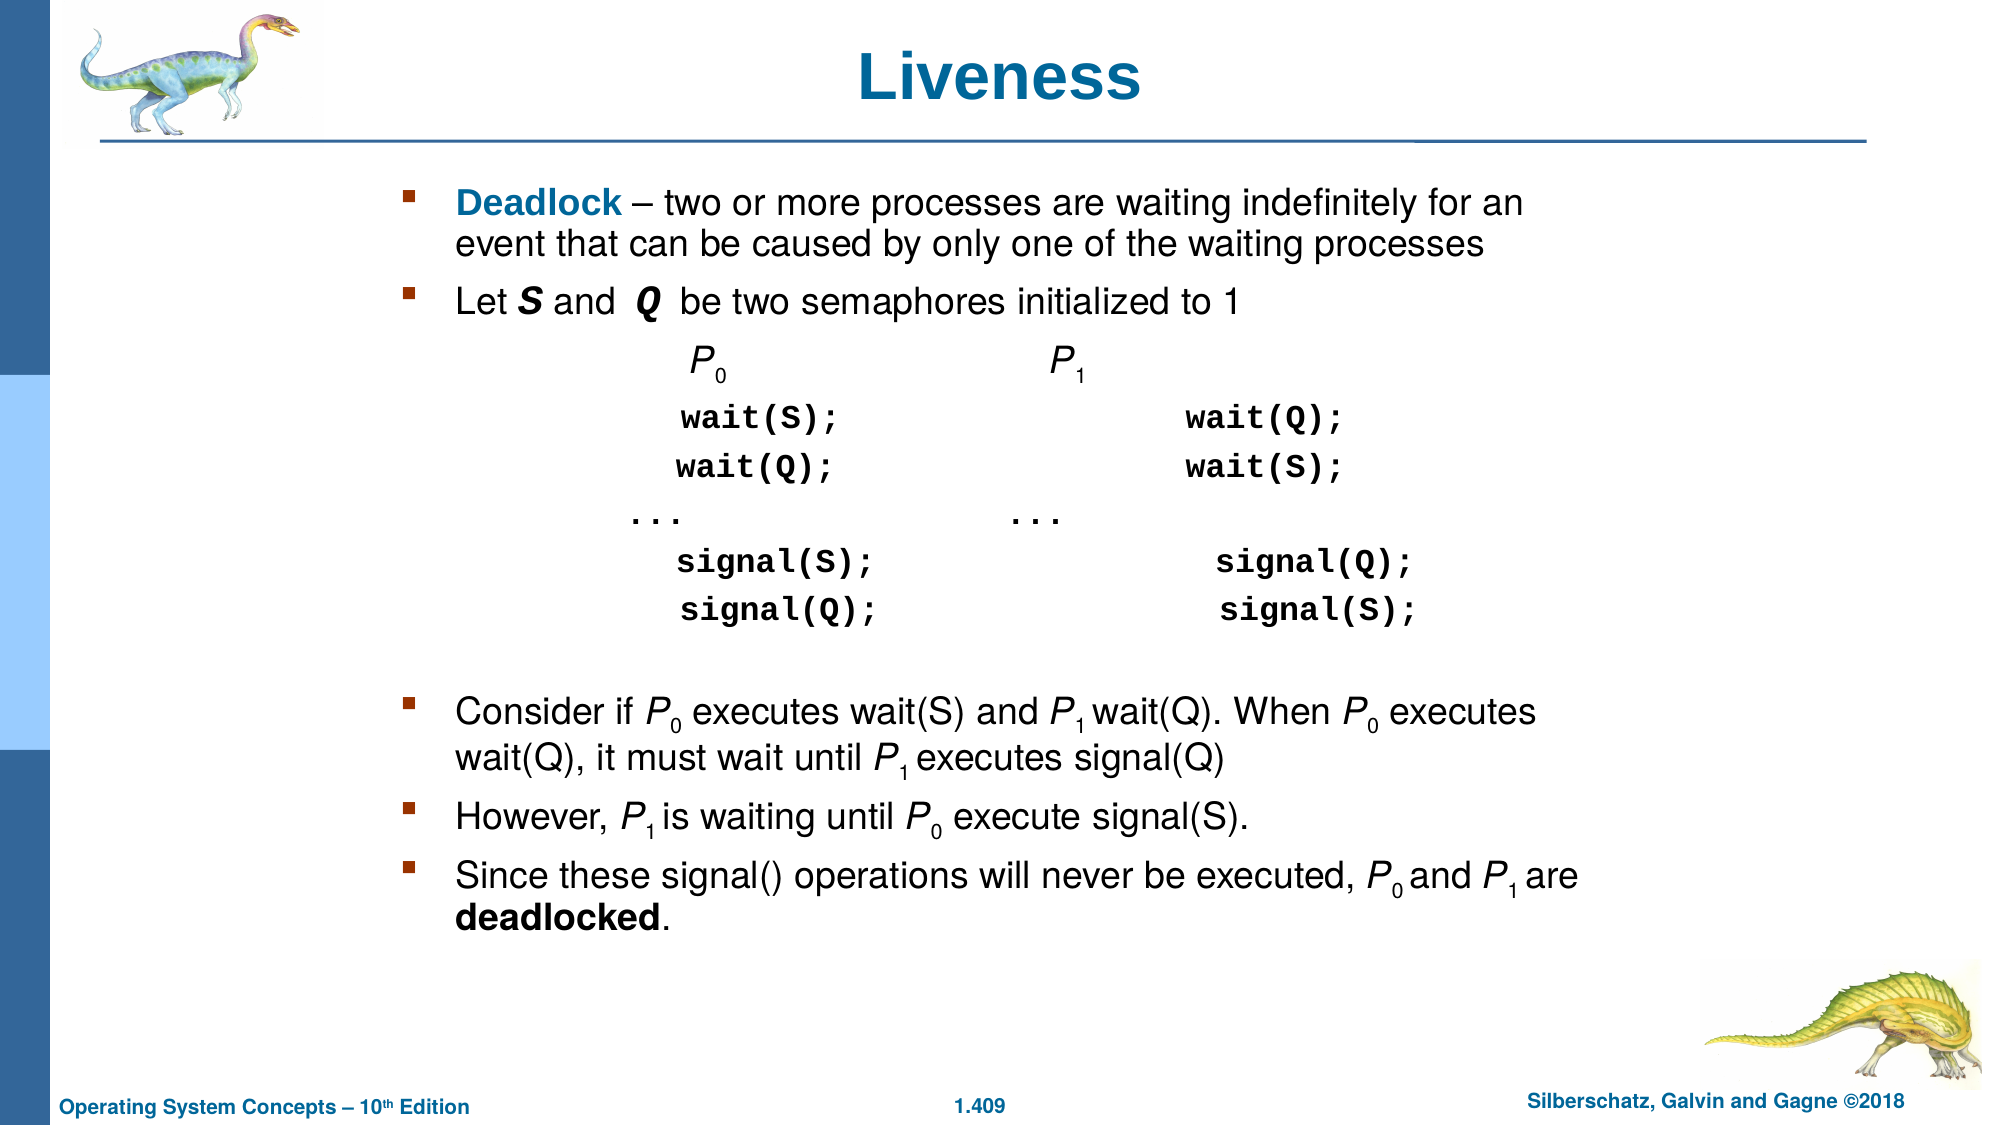

# Liveness
Deadlock – two or more processes are waiting indefinitely for an event that can be caused by only one of the waiting processes
Let S and Q be two semaphores initialized to 1
		        P0	                            P1
	          wait(S); 	              wait(Q);
	           wait(Q); 	              wait(S);
		 ...		     ...
	           signal(S);                 signal(Q);
              signal(Q);                 signal(S);

Consider if P0 executes wait(S) and P1 wait(Q). When P0 executes wait(Q), it must wait until P1 executes signal(Q)
However, P1 is waiting until P0 execute signal(S).
Since these signal() operations will never be executed, P0 and P1 are deadlocked.